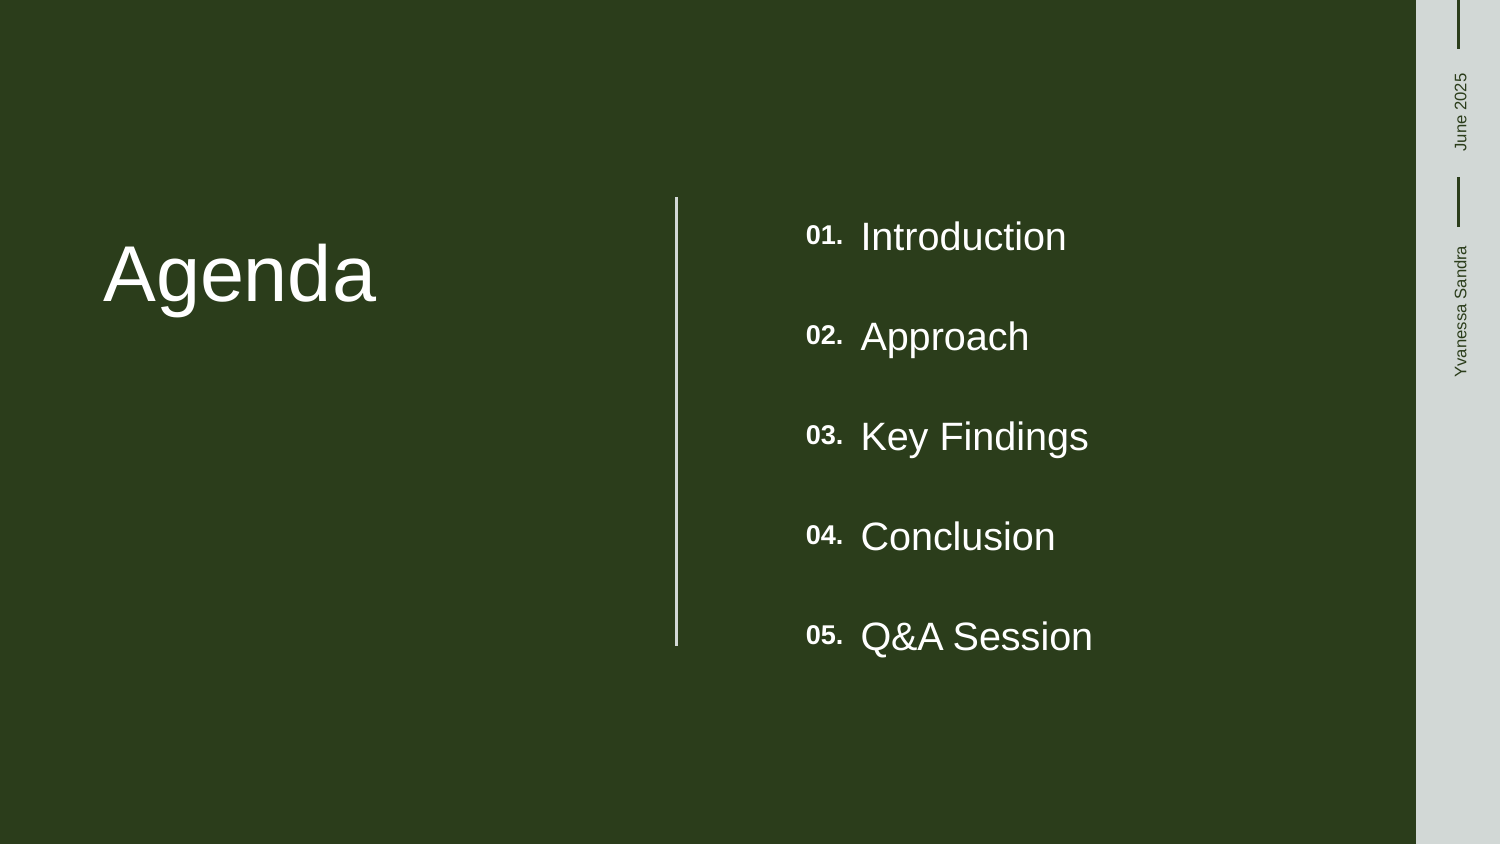

June 2025
Agenda
Introduction
01.
Approach
Yvanessa Sandra
02.
Key Findings
03.
Conclusion
04.
Q&A Session
05.